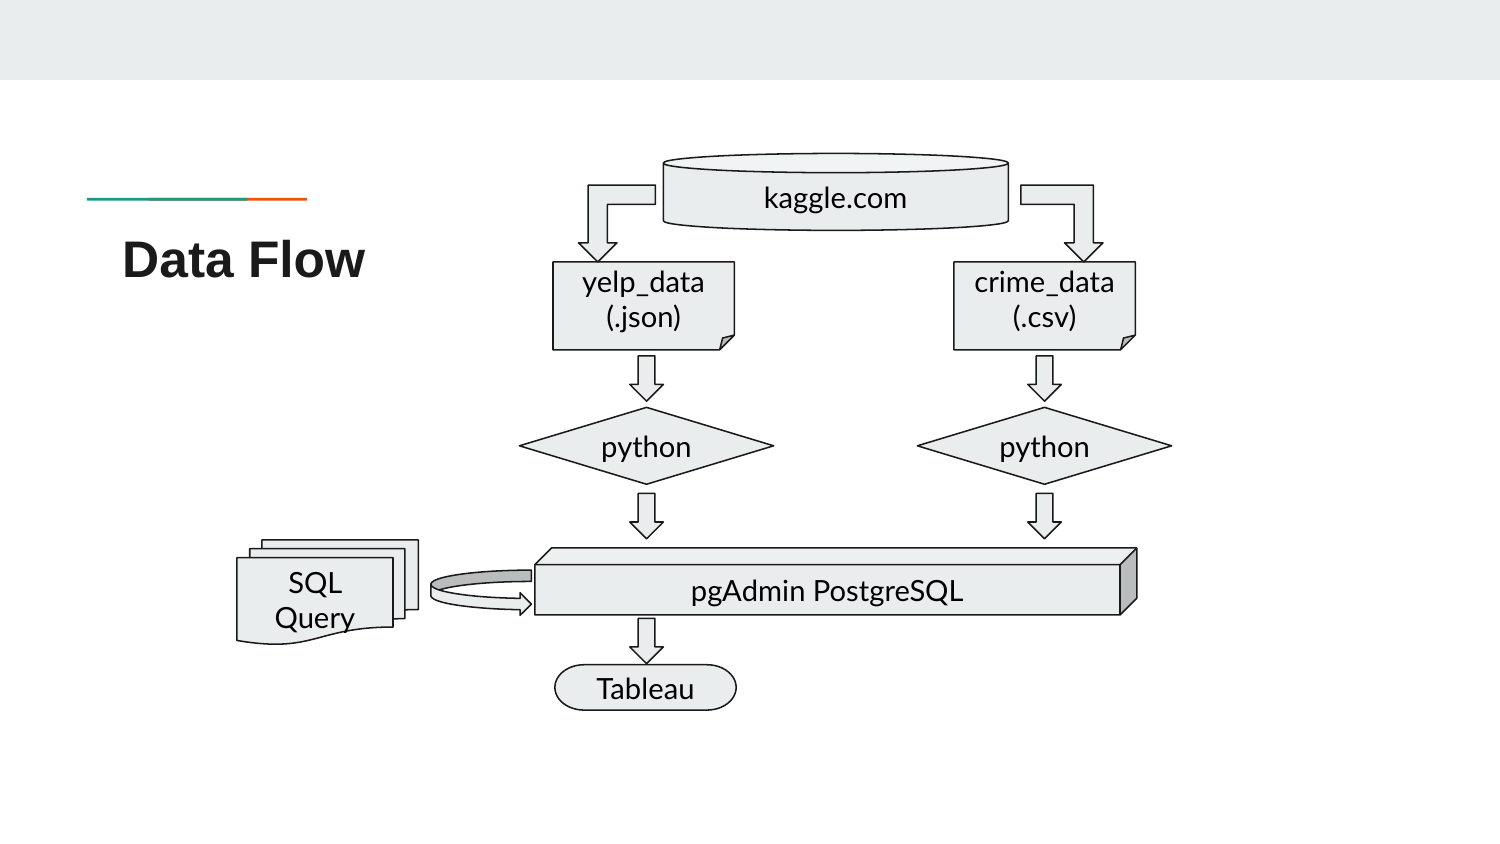

kaggle.com

# Data Flow
yelp_data
(.json)
crime_data
(.csv)

python

python

SQL Query
pgAdmin PostgreSQL

Tableau